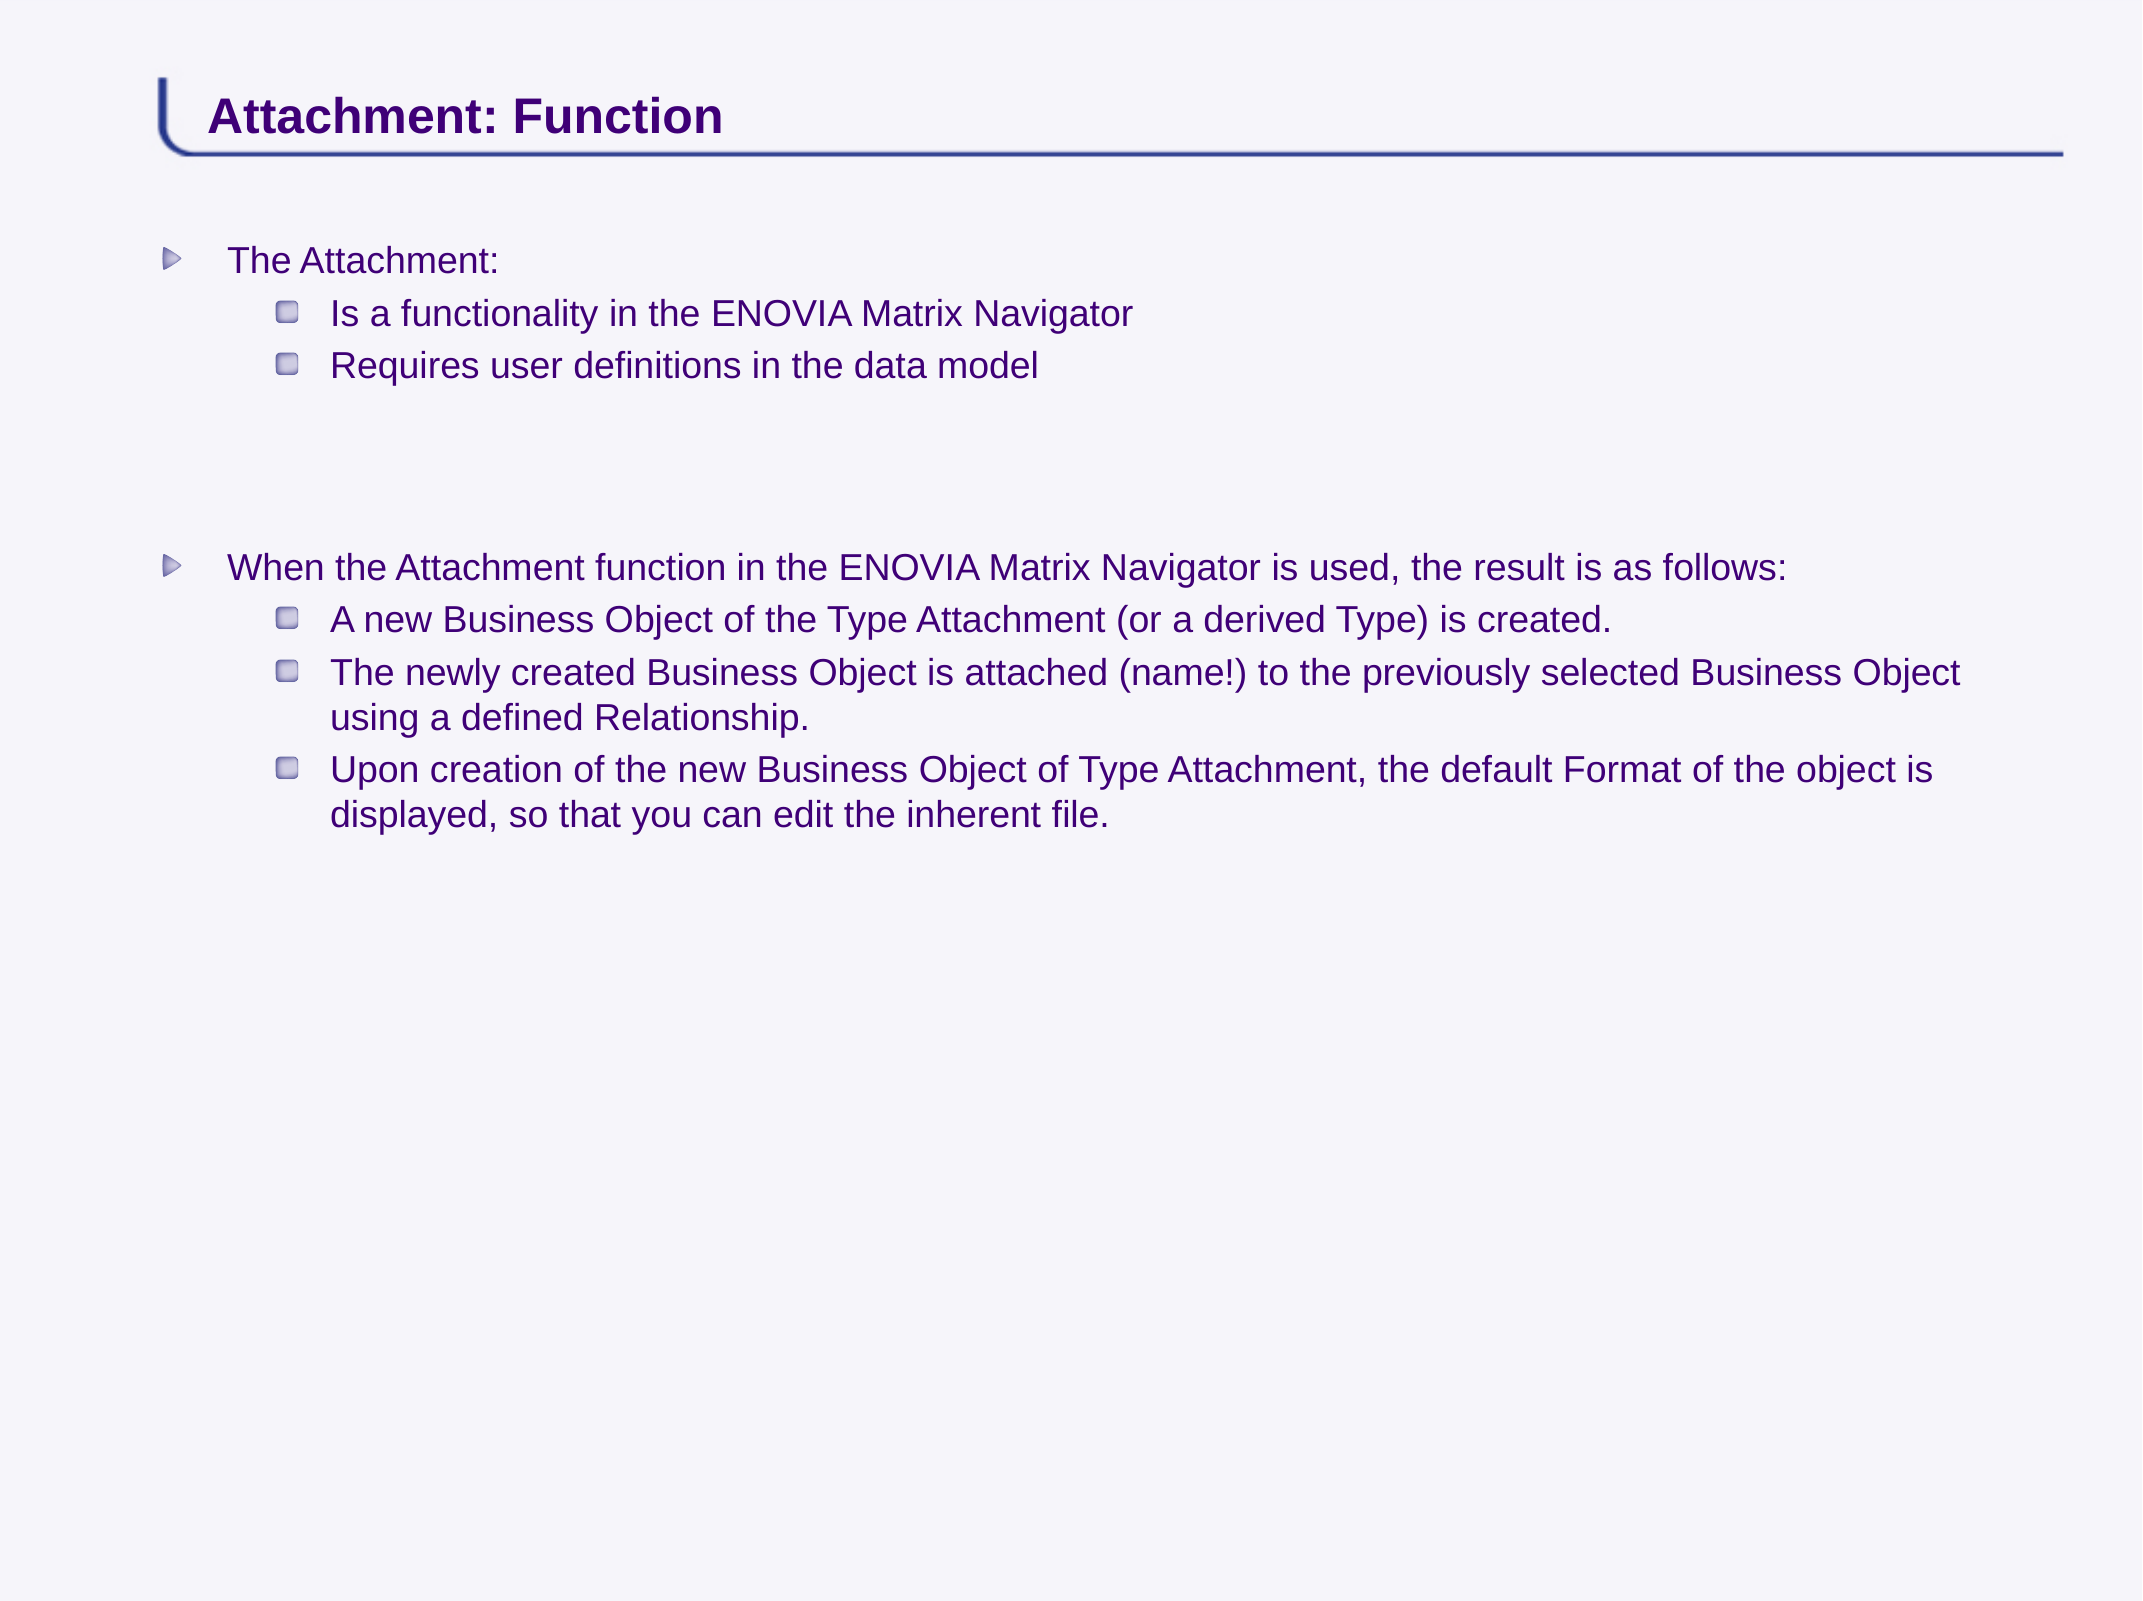

# Attachment: Function
The Attachment:
Is a functionality in the ENOVIA Matrix Navigator
Requires user definitions in the data model

When the Attachment function in the ENOVIA Matrix Navigator is used, the result is as follows:
A new Business Object of the Type Attachment (or a derived Type) is created.
The newly created Business Object is attached (name!) to the previously selected Business Object using a defined Relationship.
Upon creation of the new Business Object of Type Attachment, the default Format of the object is displayed, so that you can edit the inherent file.